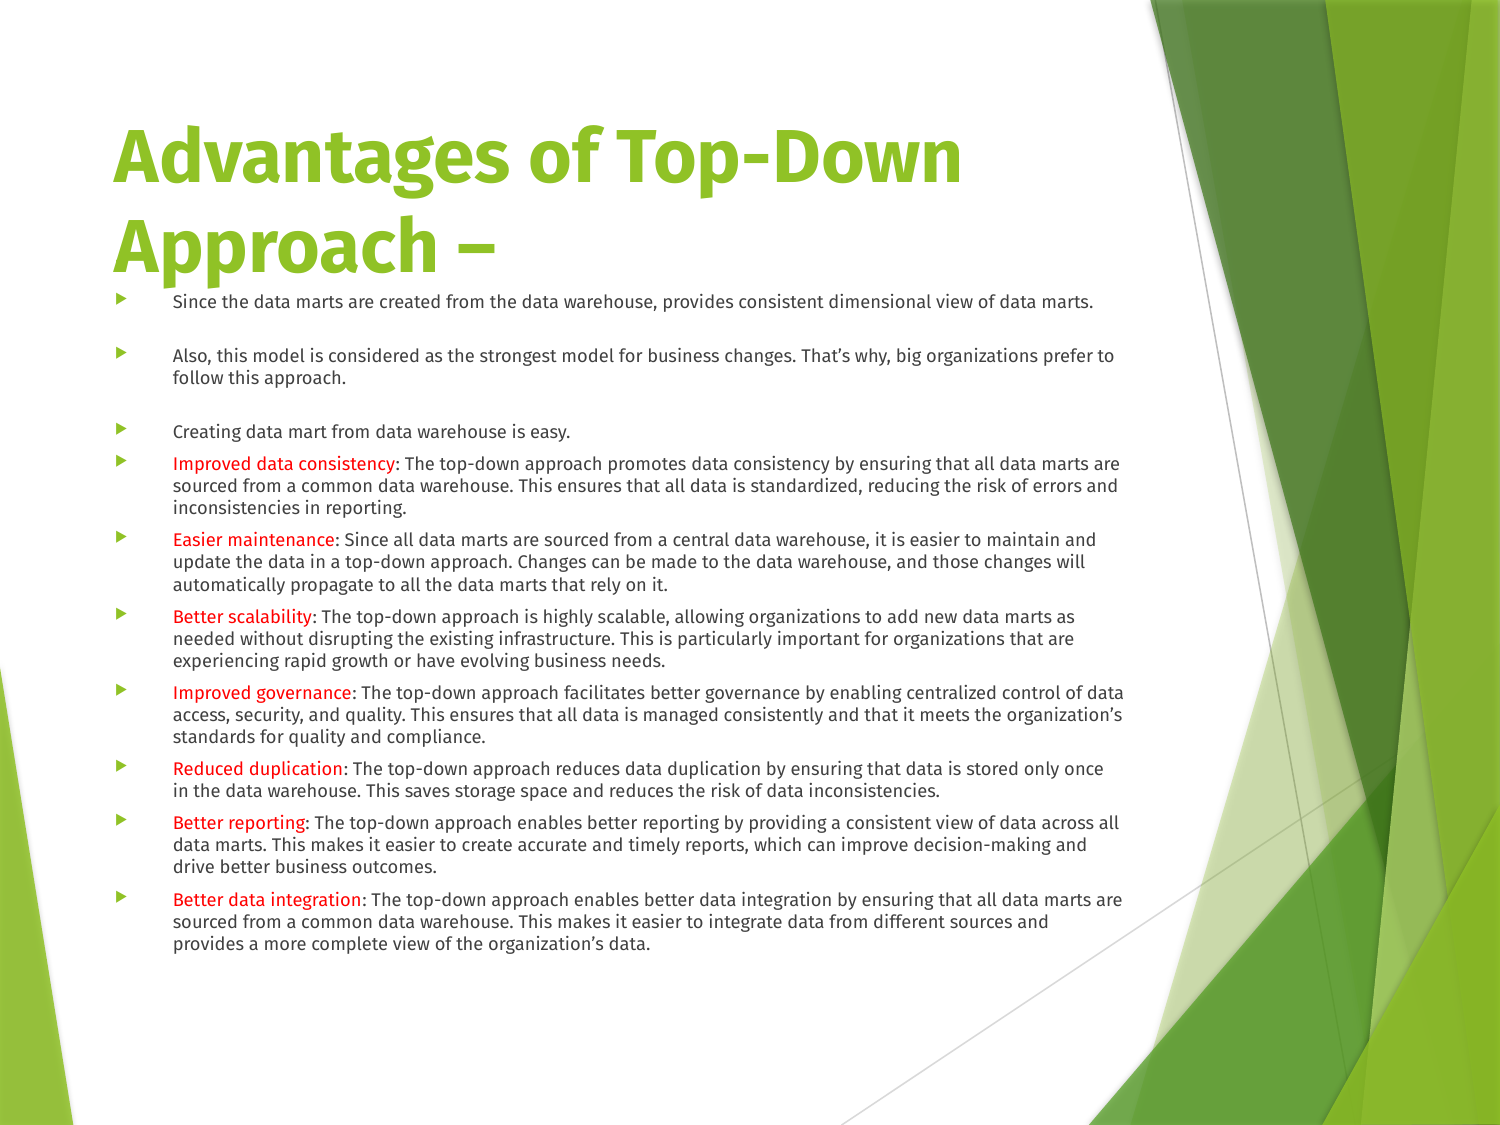

# Advantages of Top-Down Approach –

Since the data marts are created from the data warehouse, provides consistent dimensional view of data marts.
Also, this model is considered as the strongest model for business changes. That’s why, big organizations prefer to follow this approach.
Creating data mart from data warehouse is easy.
Improved data consistency: The top-down approach promotes data consistency by ensuring that all data marts are sourced from a common data warehouse. This ensures that all data is standardized, reducing the risk of errors and inconsistencies in reporting.
Easier maintenance: Since all data marts are sourced from a central data warehouse, it is easier to maintain and update the data in a top-down approach. Changes can be made to the data warehouse, and those changes will automatically propagate to all the data marts that rely on it.
Better scalability: The top-down approach is highly scalable, allowing organizations to add new data marts as needed without disrupting the existing infrastructure. This is particularly important for organizations that are experiencing rapid growth or have evolving business needs.
Improved governance: The top-down approach facilitates better governance by enabling centralized control of data access, security, and quality. This ensures that all data is managed consistently and that it meets the organization’s standards for quality and compliance.
Reduced duplication: The top-down approach reduces data duplication by ensuring that data is stored only once in the data warehouse. This saves storage space and reduces the risk of data inconsistencies.
Better reporting: The top-down approach enables better reporting by providing a consistent view of data across all data marts. This makes it easier to create accurate and timely reports, which can improve decision-making and drive better business outcomes.
Better data integration: The top-down approach enables better data integration by ensuring that all data marts are sourced from a common data warehouse. This makes it easier to integrate data from different sources and provides a more complete view of the organization’s data.